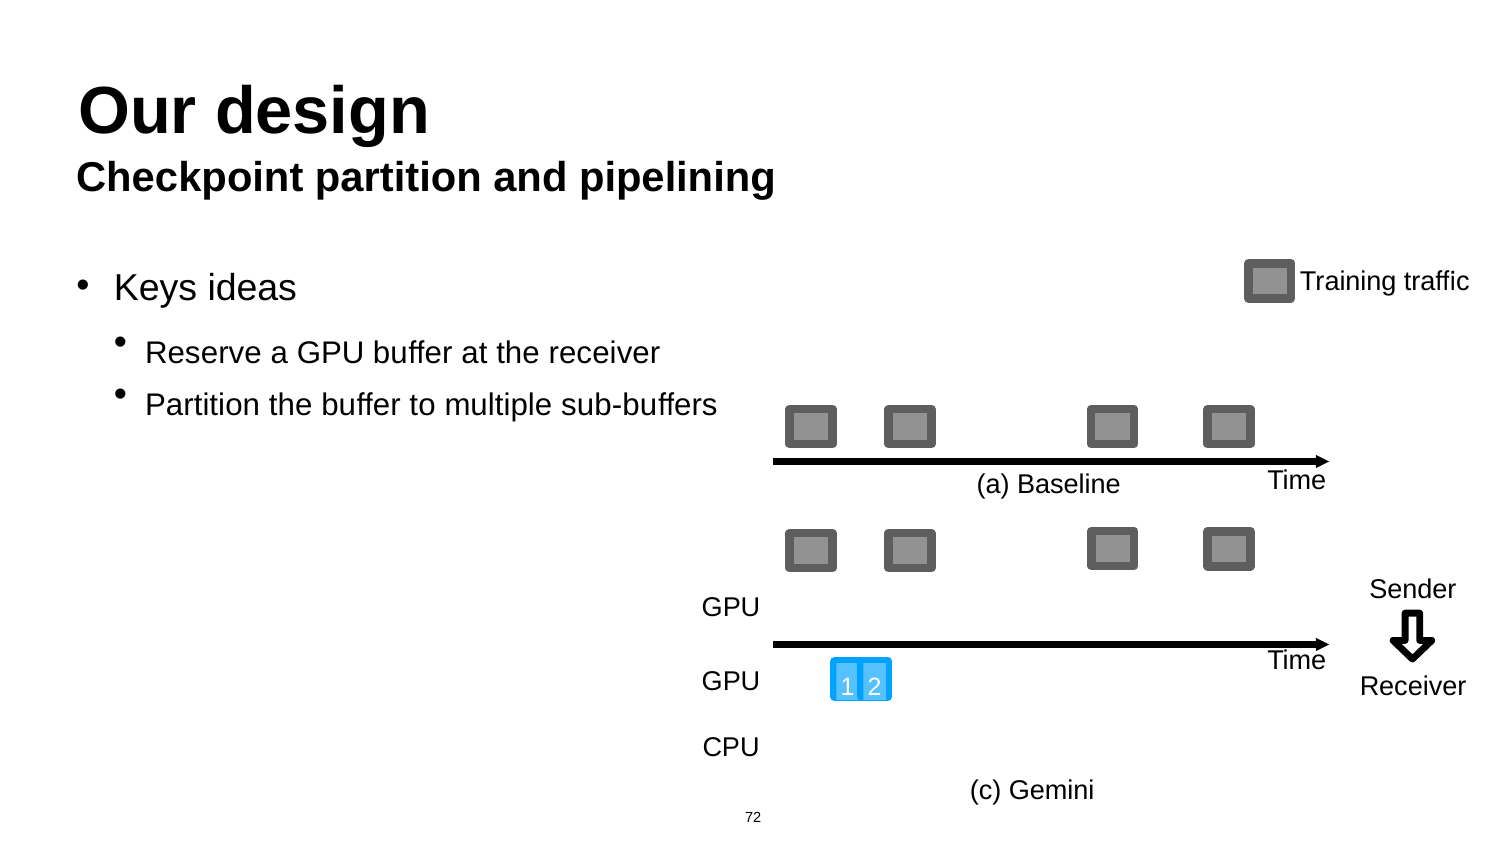

# Our design
Checkpoint partition and pipelining
Keys ideas
Training traﬃc

•
•
Reserve a GPU buﬀer at the receiver Partition the buﬀer to multiple sub-buﬀers

Time
(a) Baseline

Sender
GPU

Time

GPU
1
2
Receiver
CPU
(c) Gemini
72